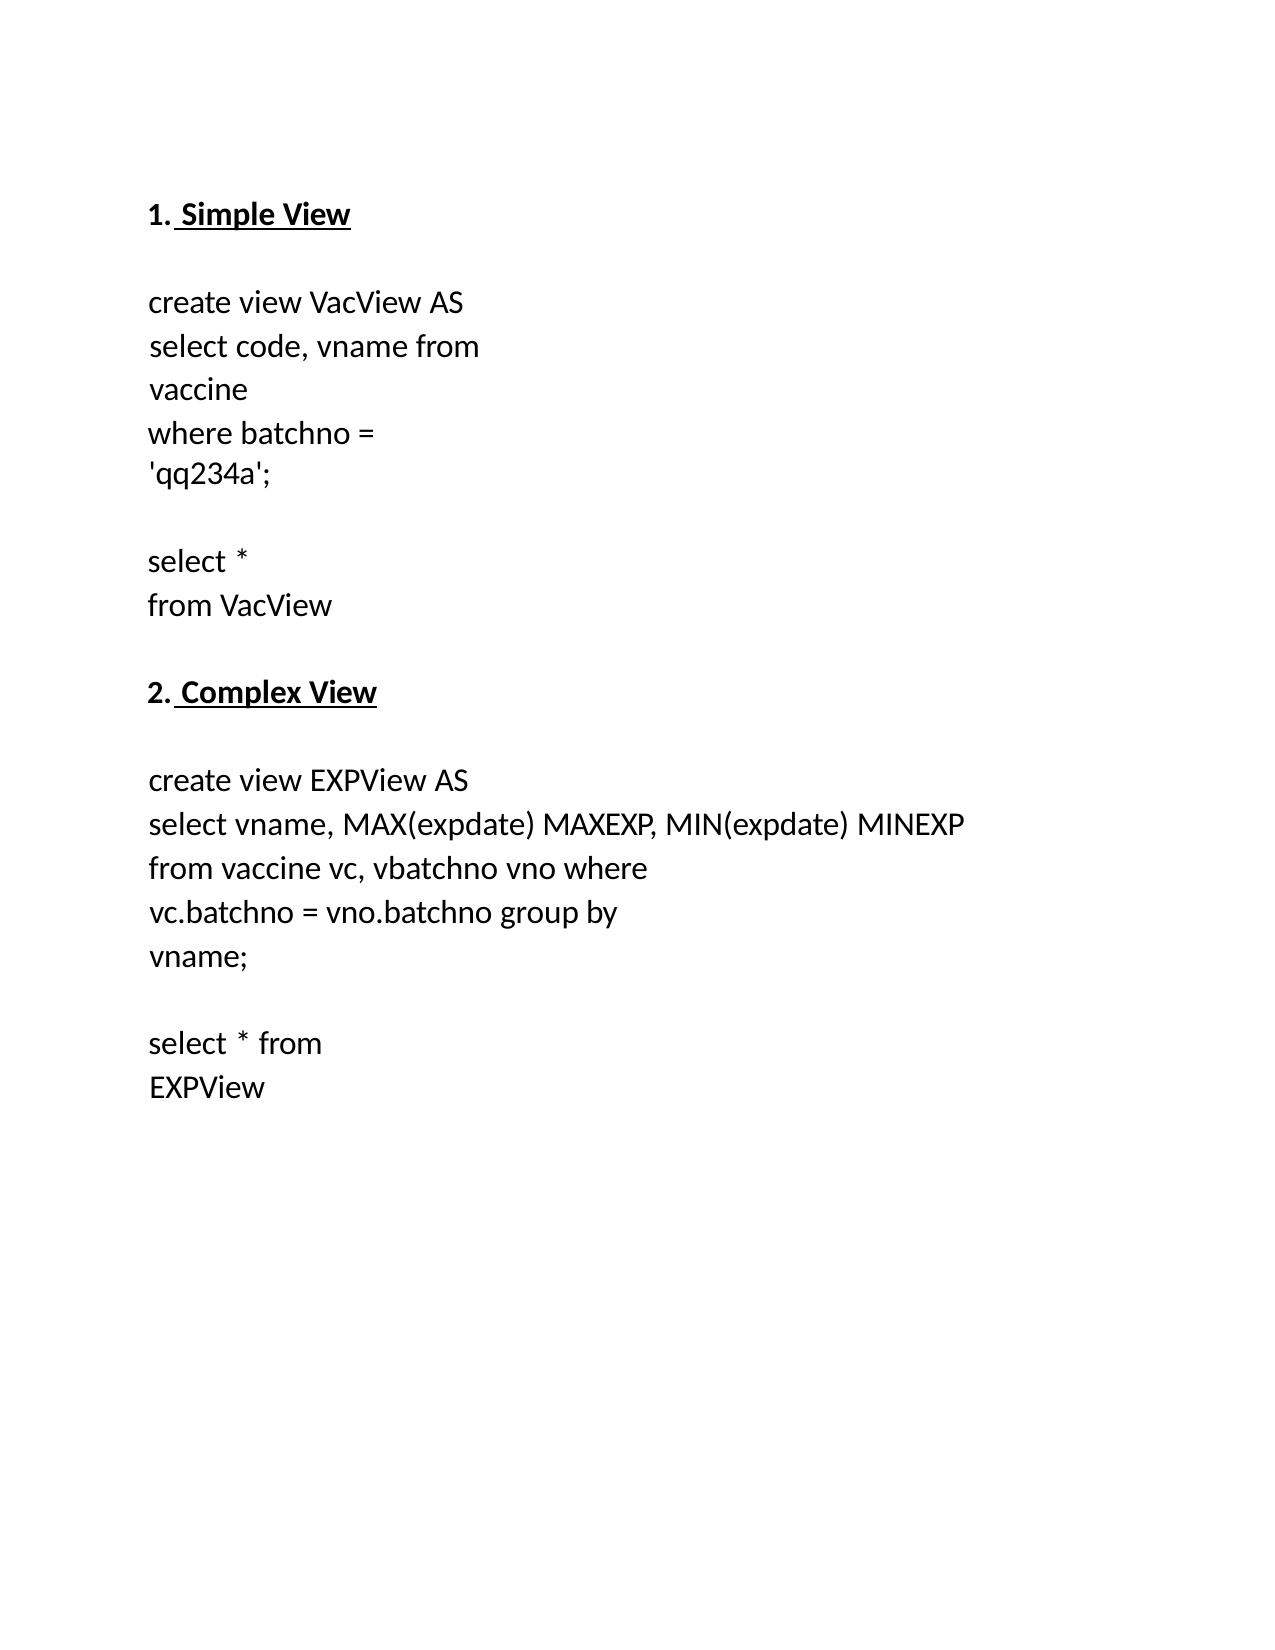

Simple View

create view VacView AS select code, vname from vaccine
where batchno = 'qq234a';

select *
from VacView

 Complex View

create view EXPView AS
select vname, MAX(expdate) MAXEXP, MIN(expdate) MINEXP from vaccine vc, vbatchno vno where
vc.batchno = vno.batchno group by vname;

select * from EXPView